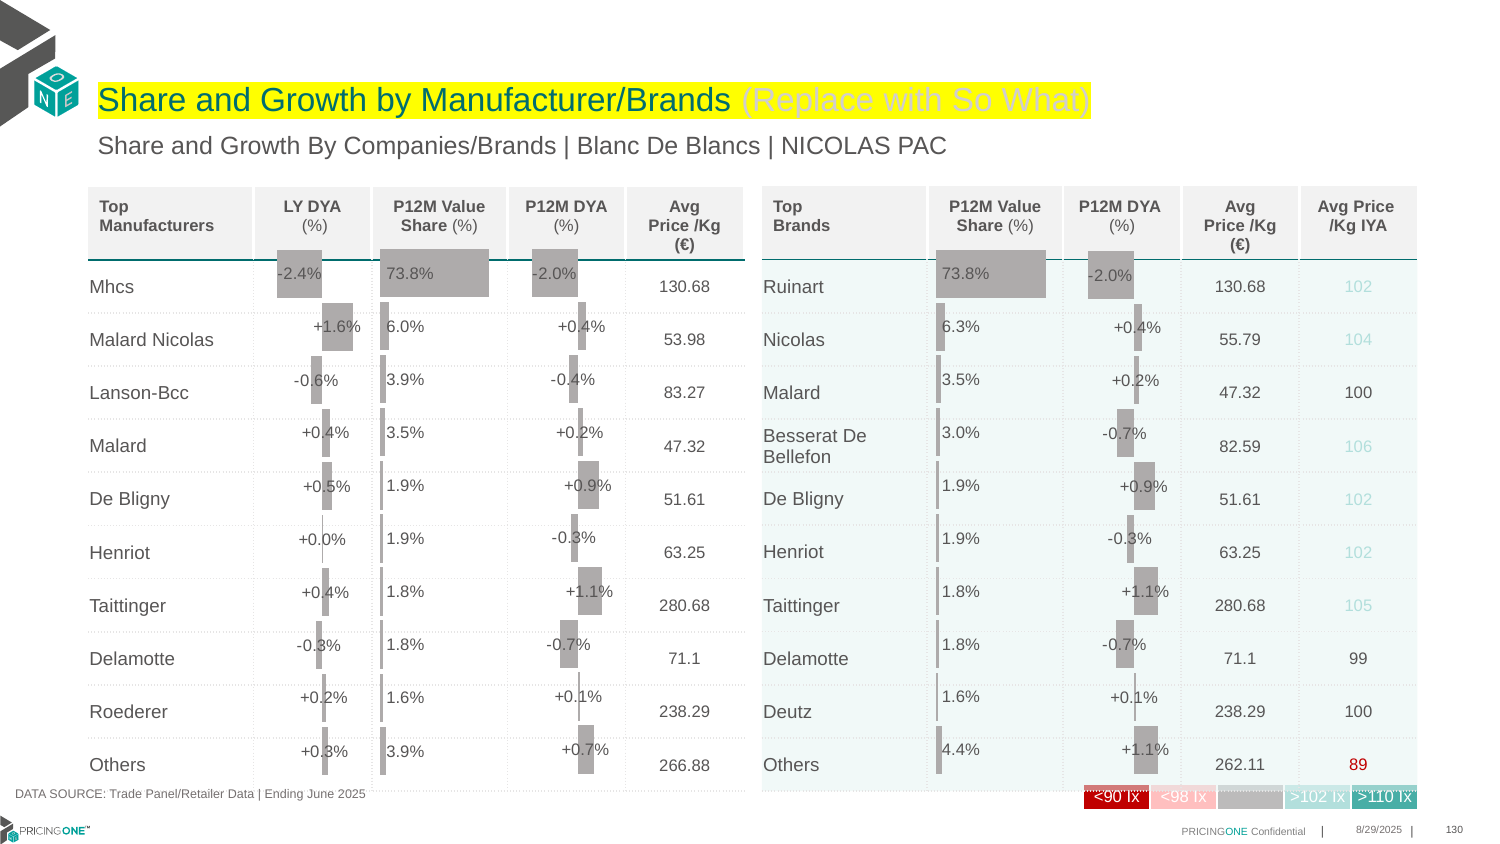

# Share and Growth by Manufacturer/Brands (Replace with So What)

Share and Growth By Companies/Brands | Blanc De Blancs | NICOLAS PAC
| Top Brands | P12M Value Share (%) | P12M DYA (%) | Avg Price /Kg (€) | Avg Price /Kg IYA |
| --- | --- | --- | --- | --- |
| Ruinart |  |  | 130.68 | 102 |
| Nicolas |  |  | 55.79 | 104 |
| Malard |  |  | 47.32 | 100 |
| Besserat De Bellefon |  |  | 82.59 | 106 |
| De Bligny |  |  | 51.61 | 102 |
| Henriot |  |  | 63.25 | 102 |
| Taittinger |  |  | 280.68 | 105 |
| Delamotte |  |  | 71.1 | 99 |
| Deutz |  |  | 238.29 | 100 |
| Others |  |  | 262.11 | 89 |
| Top Manufacturers | LY DYA (%) | P12M Value Share (%) | P12M DYA (%) | Avg Price /Kg (€) |
| --- | --- | --- | --- | --- |
| Mhcs |  |  |  | 130.68 |
| Malard Nicolas |  |  |  | 53.98 |
| Lanson-Bcc |  |  |  | 83.27 |
| Malard |  |  |  | 47.32 |
| De Bligny |  |  |  | 51.61 |
| Henriot |  |  |  | 63.25 |
| Taittinger |  |  |  | 280.68 |
| Delamotte |  |  |  | 71.1 |
| Roederer |  |  |  | 238.29 |
| Others |  |  |  | 266.88 |

### Chart

| Category | Share DYA P12M |
|---|---|
| None | -0.019651142882041284 |

### Chart

| Category | Value Share P12M |
|---|---|
| None | 0.7377496128368424 |

### Chart

| Category | Share DYA LY |
|---|---|
| None | -0.024110298345166536 |

### Chart

| Category | Value Share |
|---|---|
| None | 0.7377496128368424 |

### Chart

| Category | Share DYA |
|---|---|
| None | -0.019651142882041284 |
DATA SOURCE: Trade Panel/Retailer Data | Ending June 2025
| <90 Ix | <98 Ix |  | >102 Ix | >110 Ix |
| --- | --- | --- | --- | --- |

8/29/2025
130